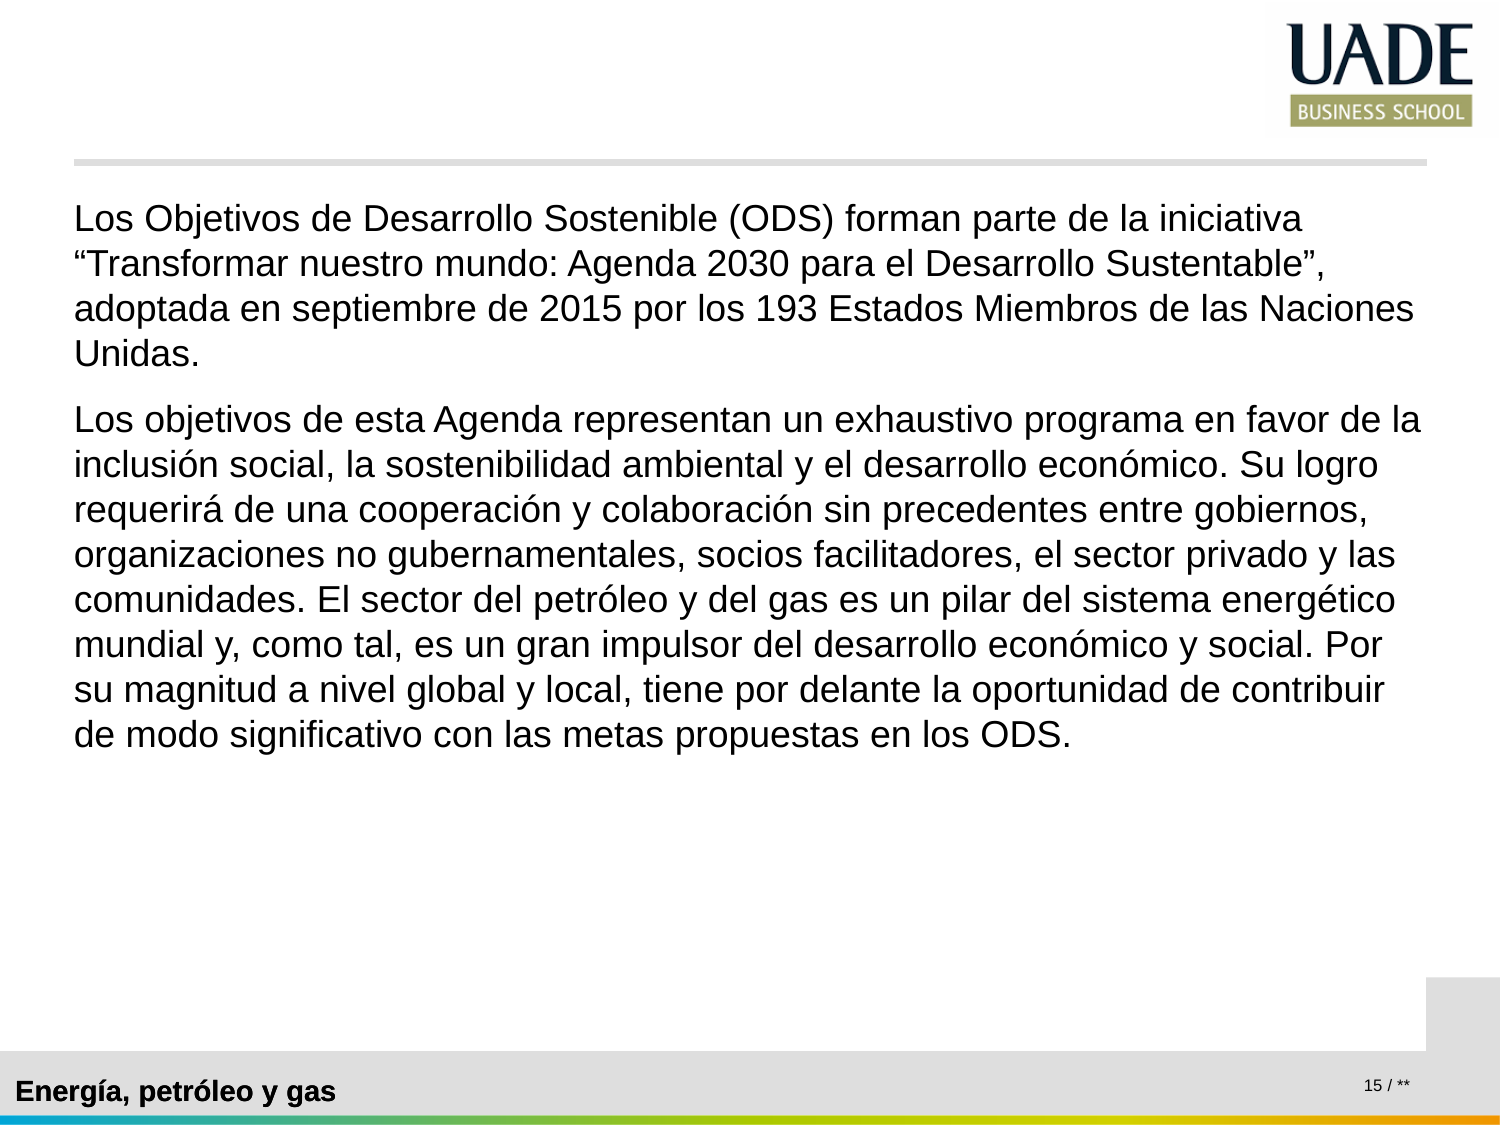

#
Los Objetivos de Desarrollo Sostenible (ODS) forman parte de la iniciativa “Transformar nuestro mundo: Agenda 2030 para el Desarrollo Sustentable”, adoptada en septiembre de 2015 por los 193 Estados Miembros de las Naciones Unidas.
Los objetivos de esta Agenda representan un exhaustivo programa en favor de la inclusión social, la sostenibilidad ambiental y el desarrollo económico. Su logro requerirá de una cooperación y colaboración sin precedentes entre gobiernos, organizaciones no gubernamentales, socios facilitadores, el sector privado y las comunidades. El sector del petróleo y del gas es un pilar del sistema energético mundial y, como tal, es un gran impulsor del desarrollo económico y social. Por su magnitud a nivel global y local, tiene por delante la oportunidad de contribuir de modo significativo con las metas propuestas en los ODS.